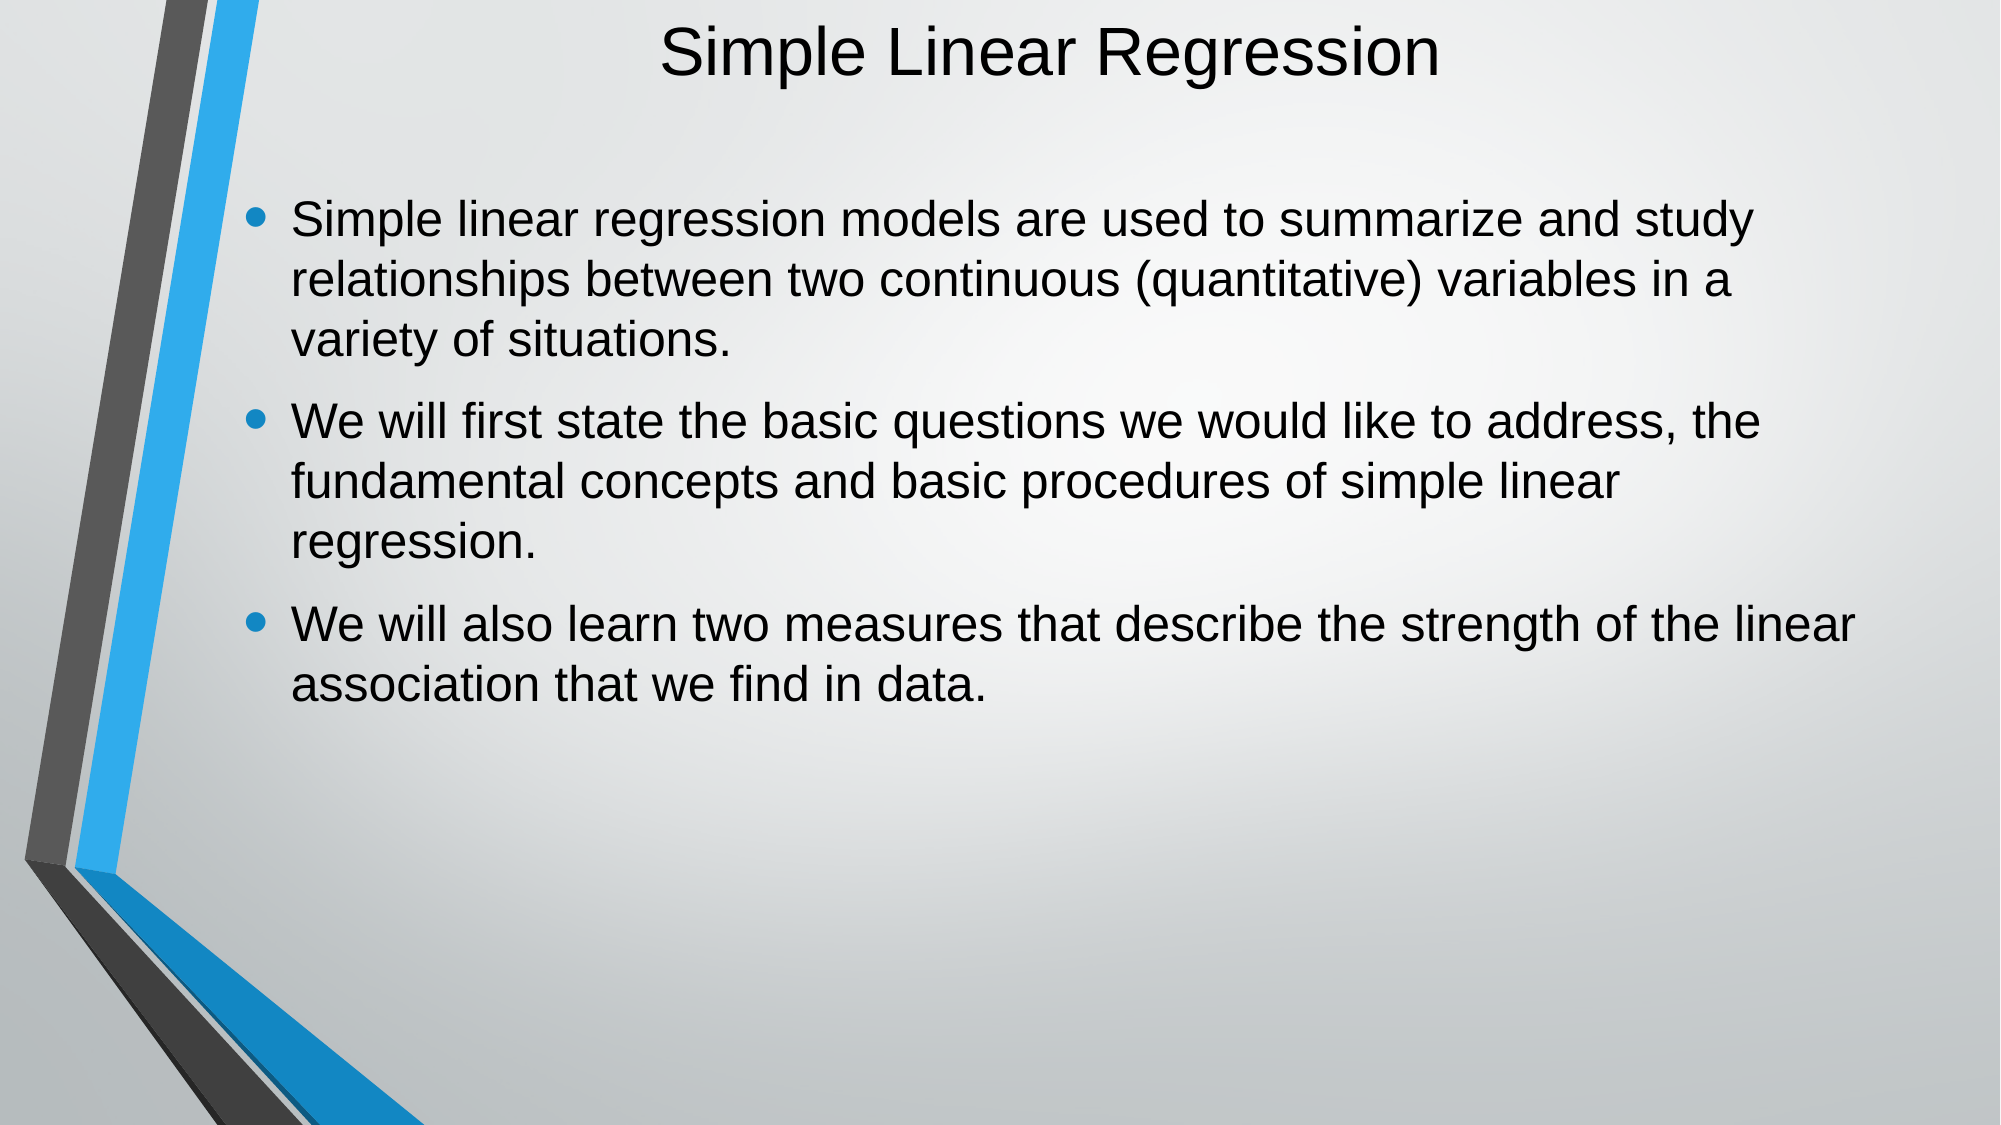

# Simple Linear Regression
Simple linear regression models are used to summarize and study relationships between two continuous (quantitative) variables in a variety of situations.
We will first state the basic questions we would like to address, the fundamental concepts and basic procedures of simple linear regression.
We will also learn two measures that describe the strength of the linear association that we find in data.